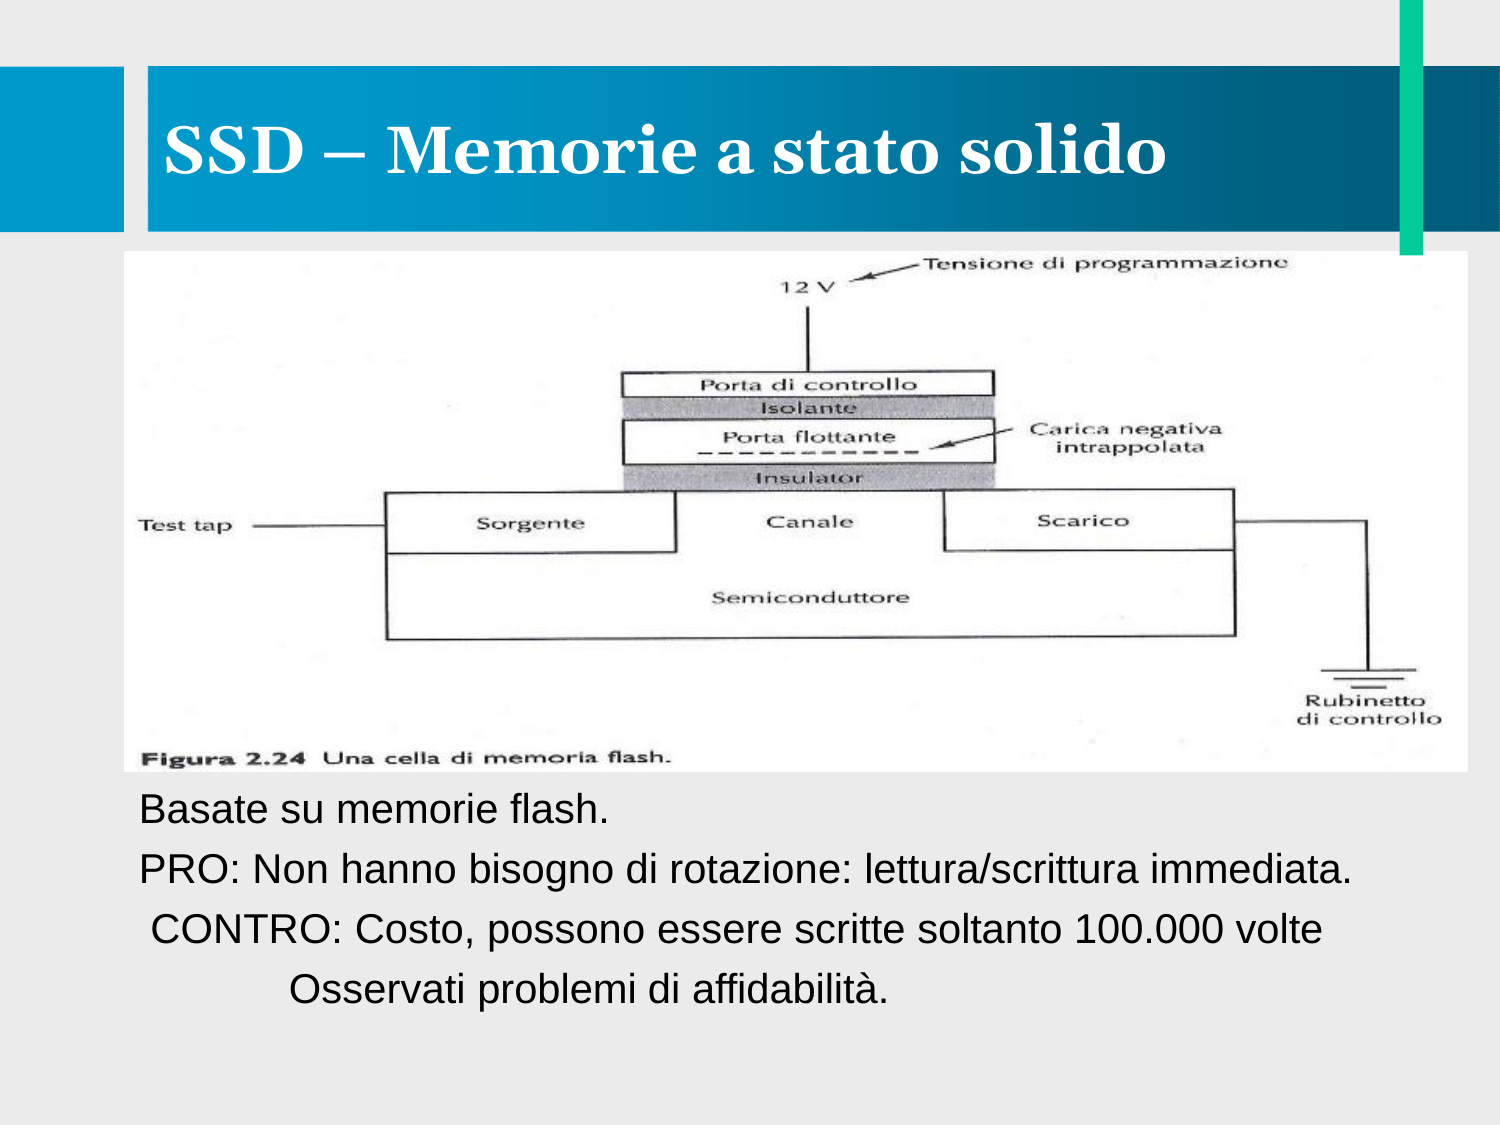

# SSD – Memorie a stato solido

Basate su memorie flash.
PRO: Non hanno bisogno di rotazione: lettura/scrittura immediata.  CONTRO: Costo, possono	essere scritte soltanto 100.000 volte
Osservati problemi di affidabilità.